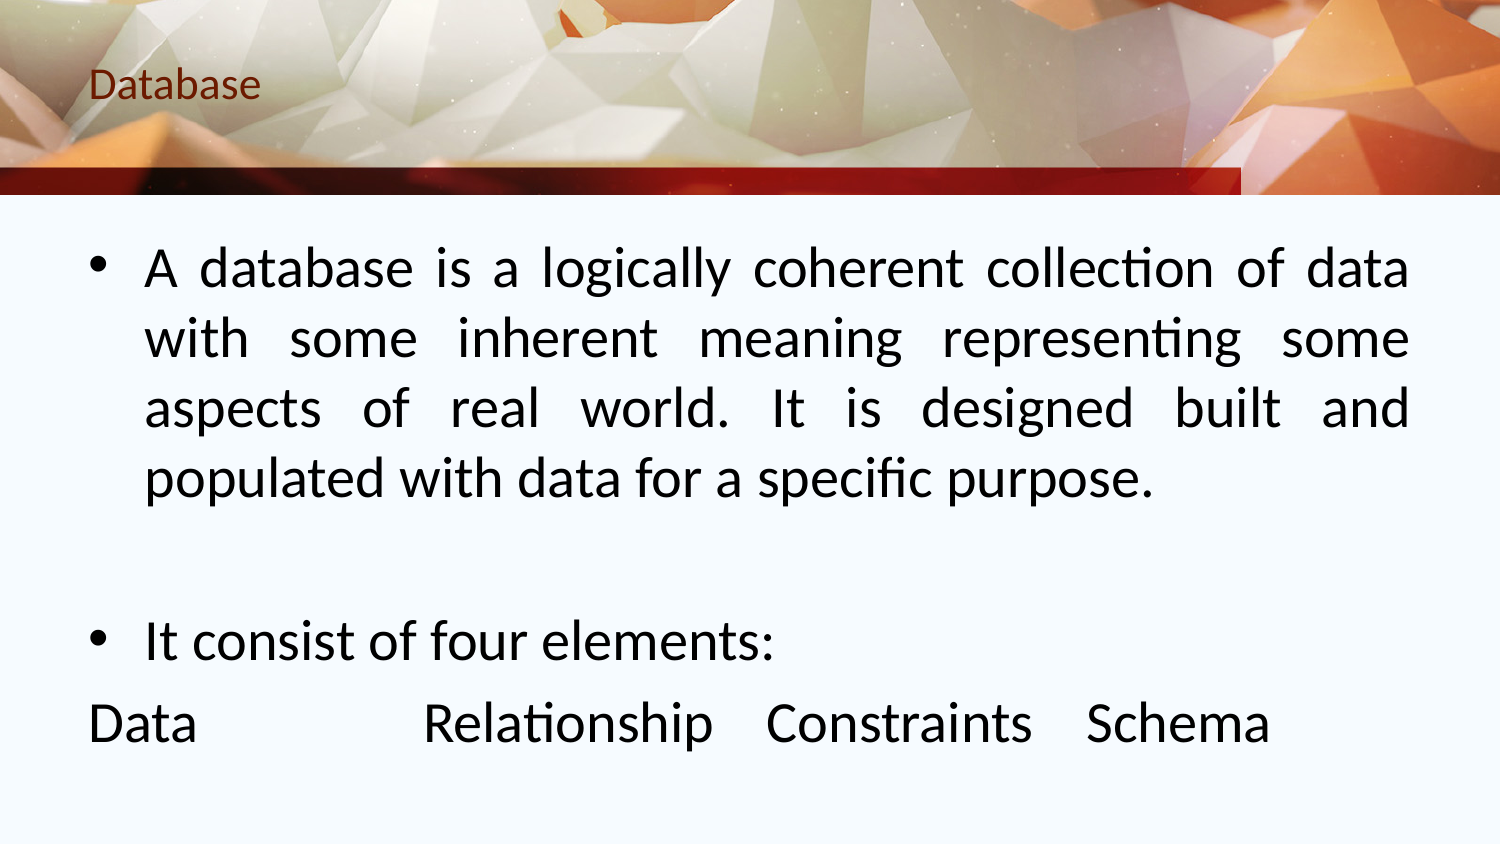

# Database
A database is a logically coherent collection of data with some inherent meaning representing some aspects of real world. It is designed built and populated with data for a specific purpose.

It consist of four elements:
Data                 Relationship    Constraints    Schema